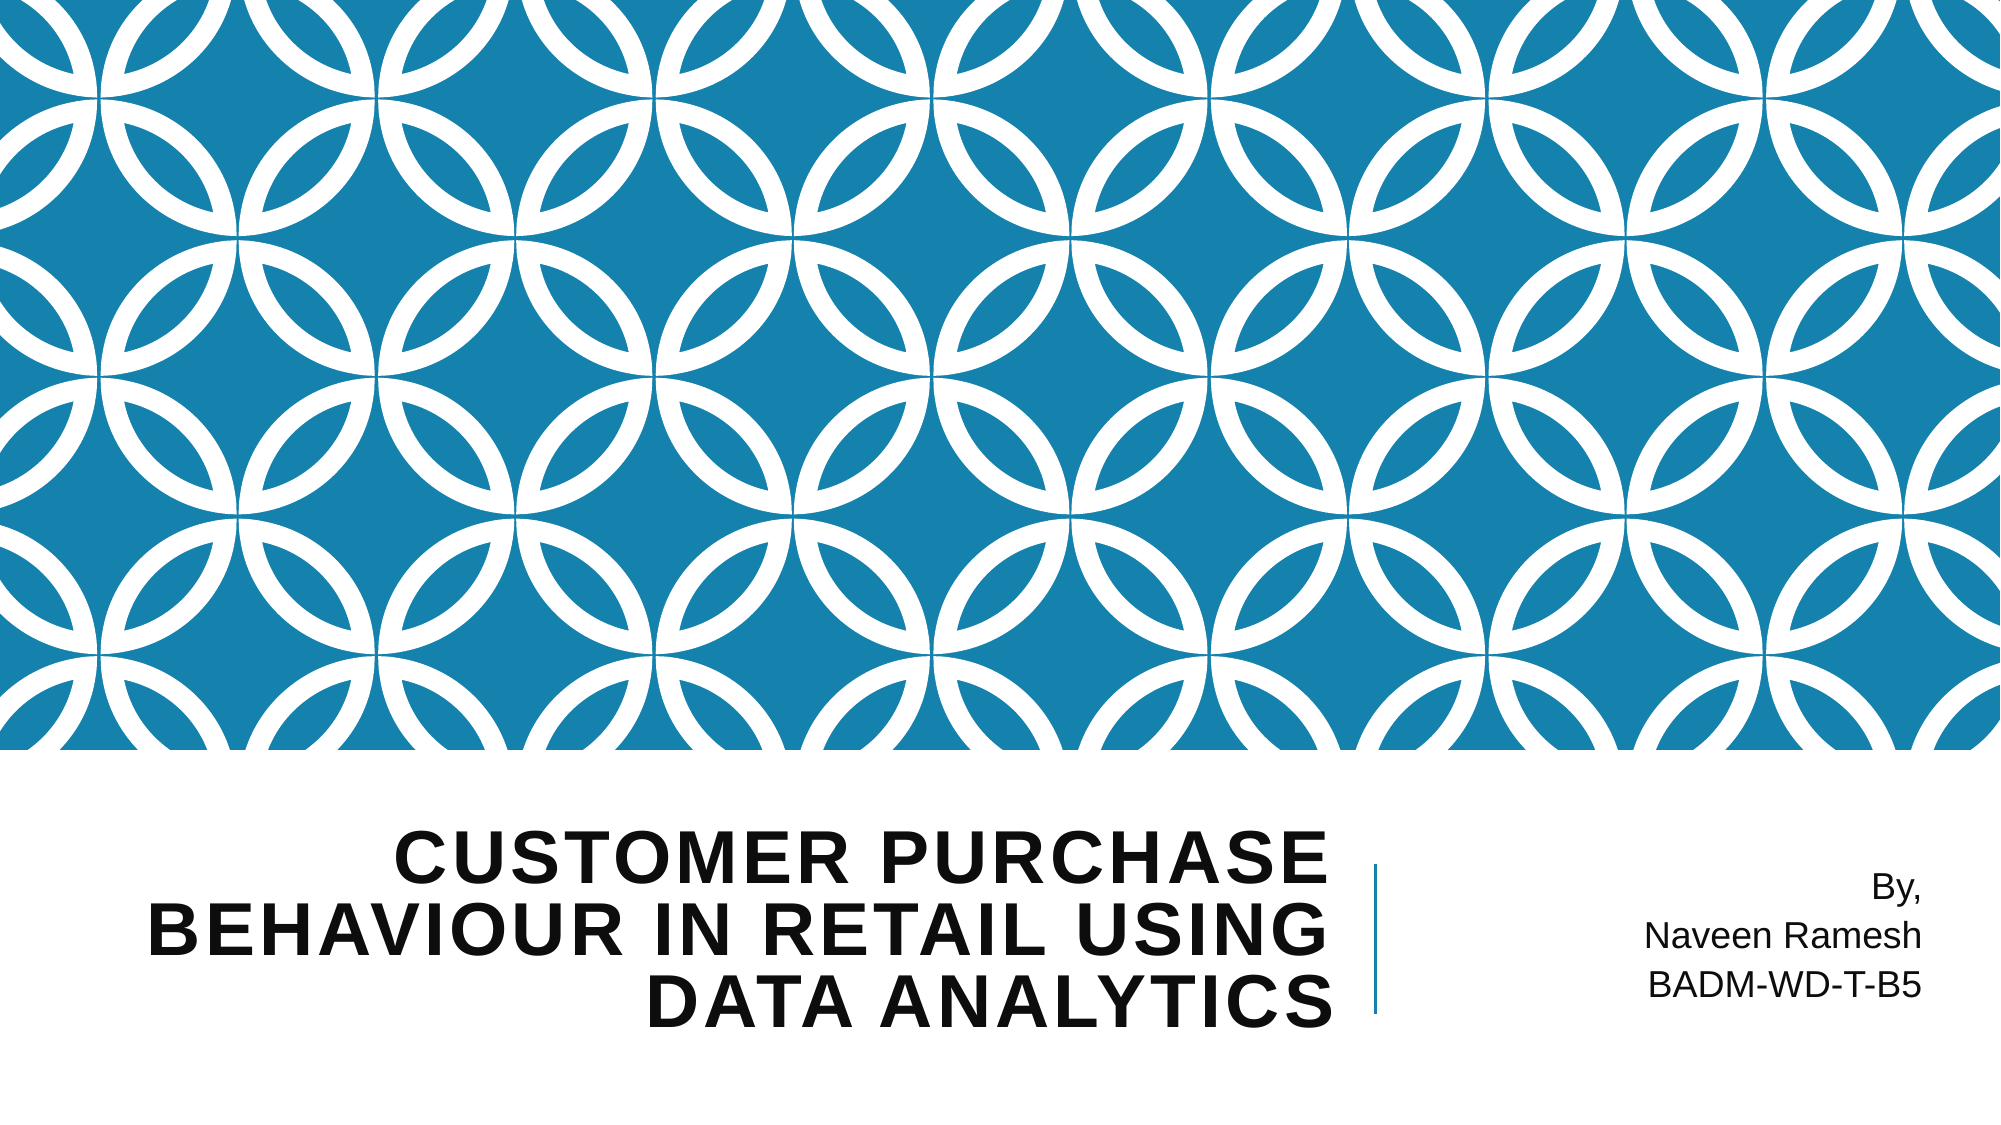

# Customer Purchase Behaviour in Retail using Data Analytics
By,
Naveen Ramesh
BADM-WD-T-B5